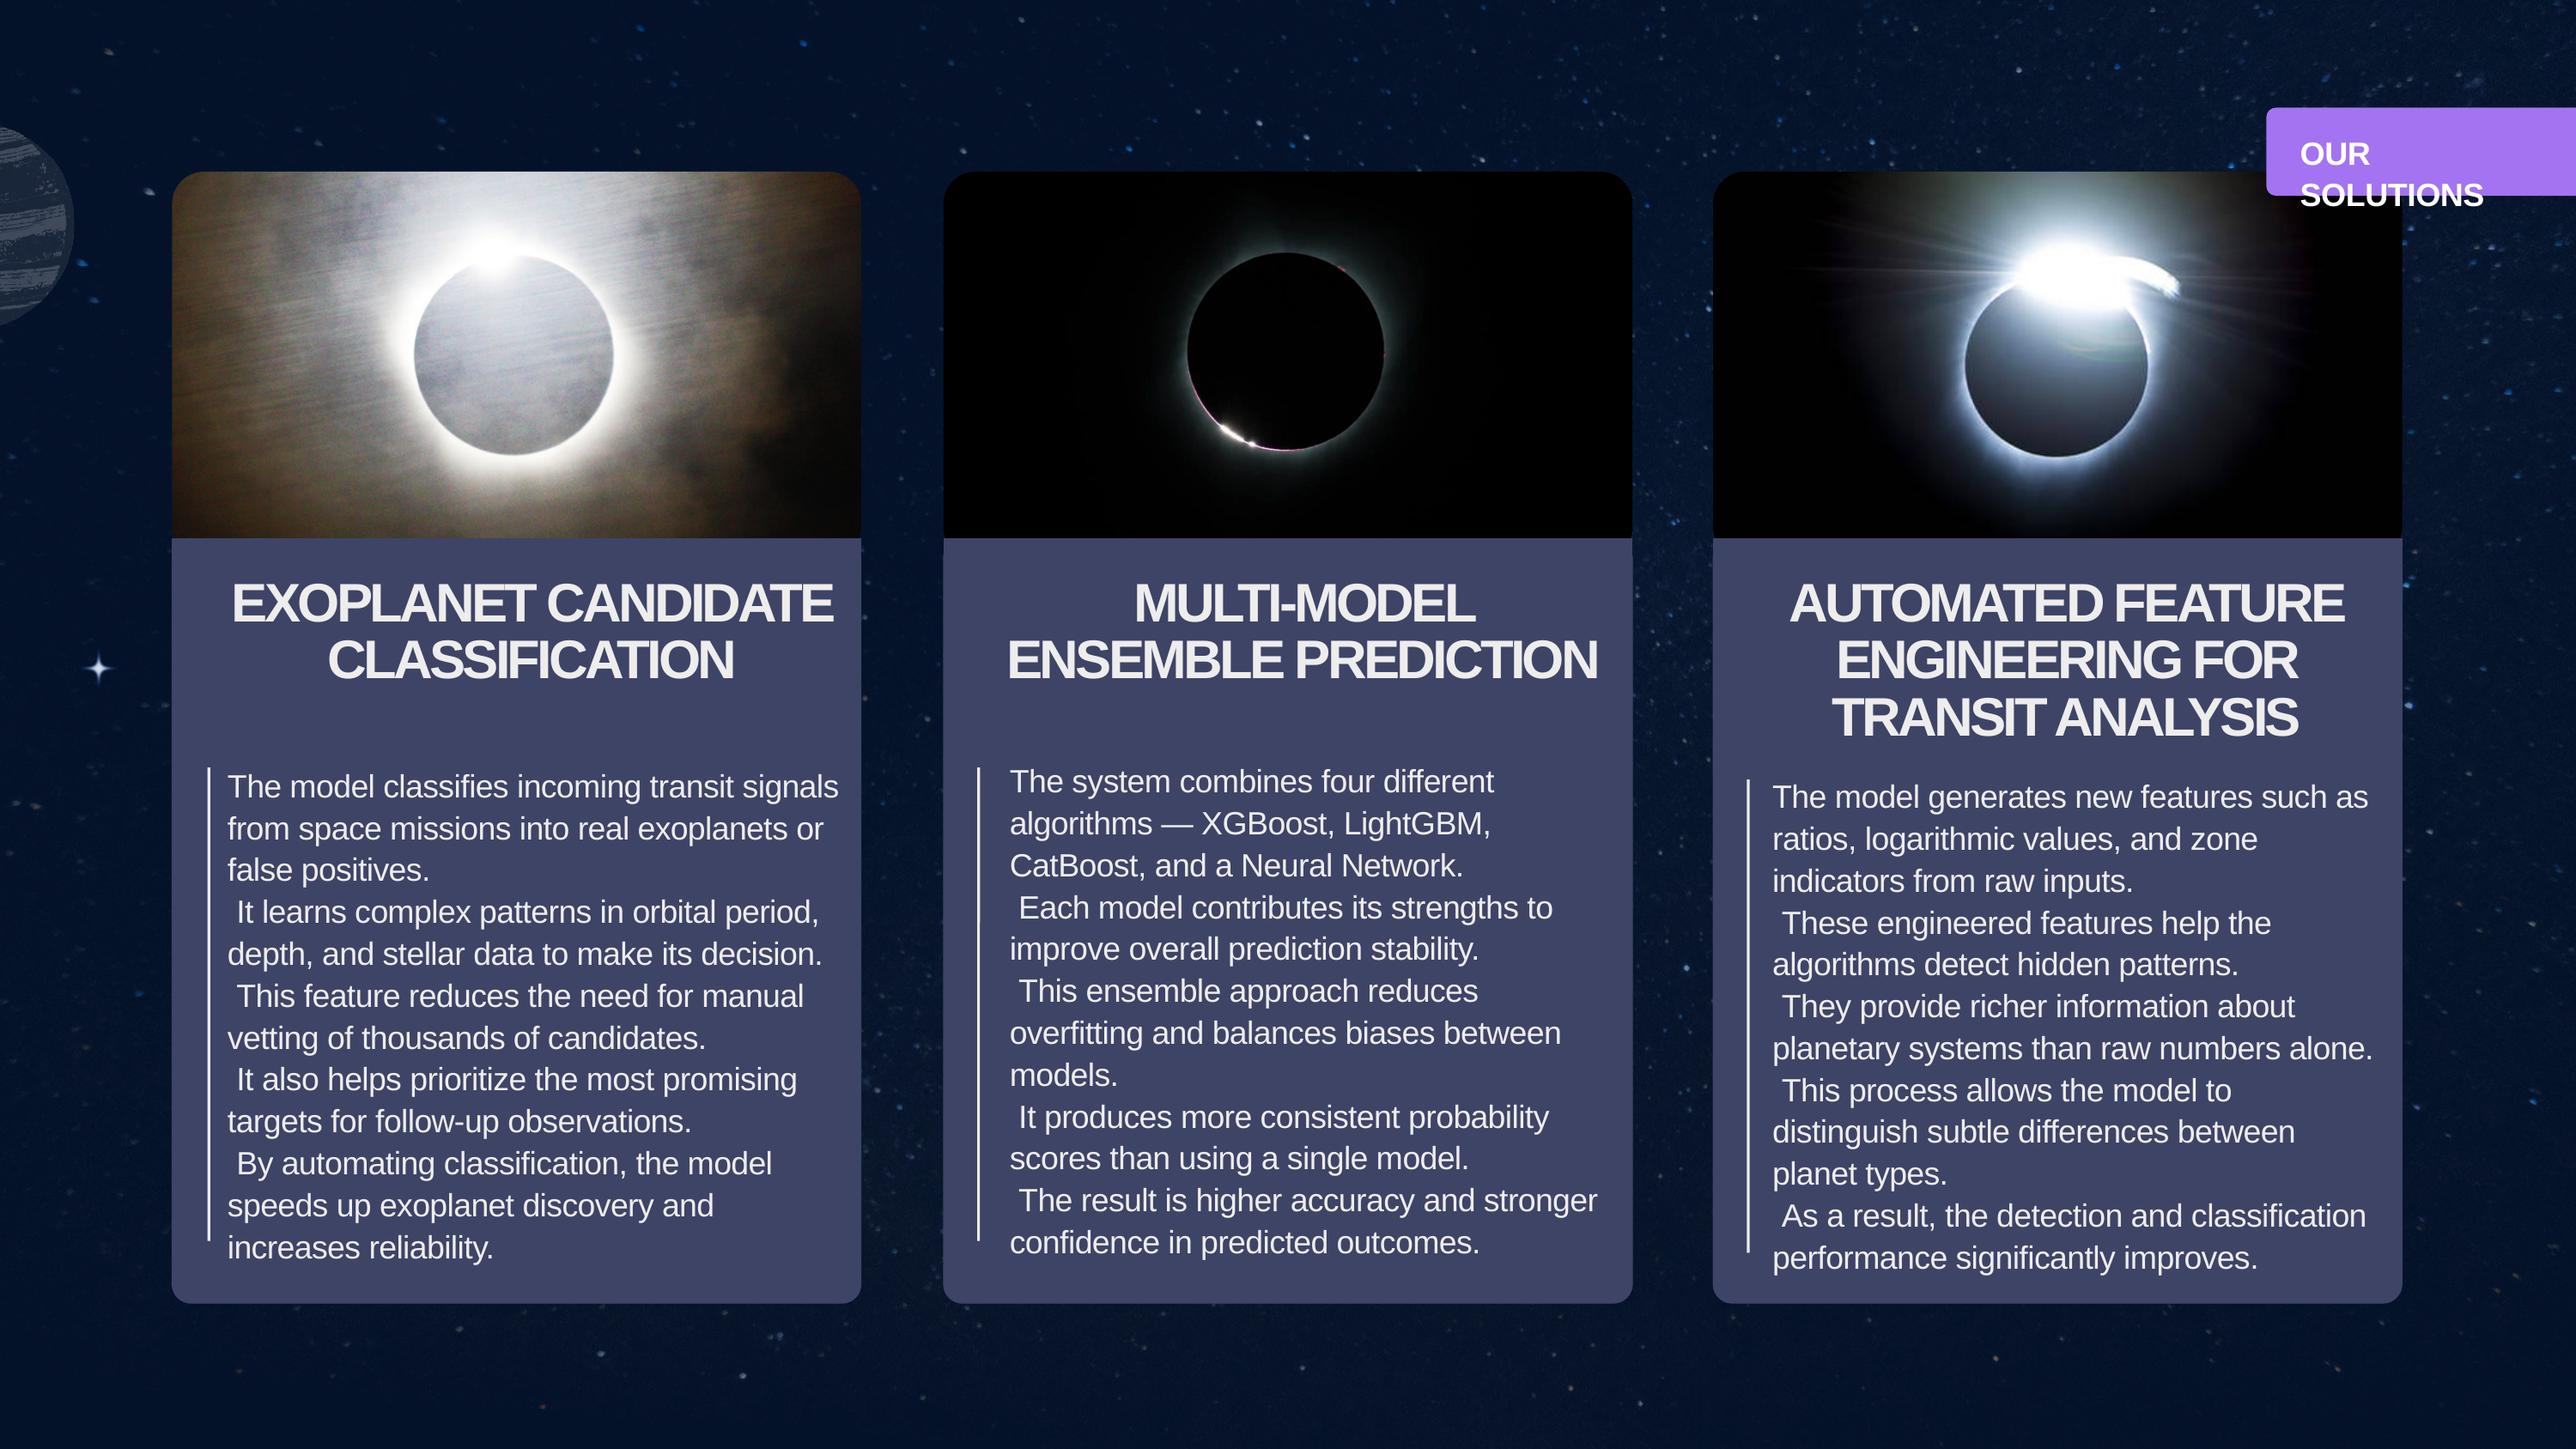

OUR SOLUTIONS

EXOPLANET CANDIDATE CLASSIFICATION
MULTI-MODEL ENSEMBLE PREDICTION
AUTOMATED FEATURE ENGINEERING FOR TRANSIT ANALYSIS

The system combines four different algorithms — XGBoost, LightGBM, CatBoost, and a Neural Network.
 Each model contributes its strengths to improve overall prediction stability.
 This ensemble approach reduces overfitting and balances biases between models.
 It produces more consistent probability scores than using a single model.
 The result is higher accuracy and stronger confidence in predicted outcomes.
The model classifies incoming transit signals from space missions into real exoplanets or false positives.
 It learns complex patterns in orbital period, depth, and stellar data to make its decision.
 This feature reduces the need for manual vetting of thousands of candidates.
 It also helps prioritize the most promising targets for follow-up observations.
 By automating classification, the model speeds up exoplanet discovery and increases reliability.

The model generates new features such as ratios, logarithmic values, and zone indicators from raw inputs.
 These engineered features help the algorithms detect hidden patterns.
 They provide richer information about planetary systems than raw numbers alone.
 This process allows the model to distinguish subtle differences between planet types.
 As a result, the detection and classification performance significantly improves.